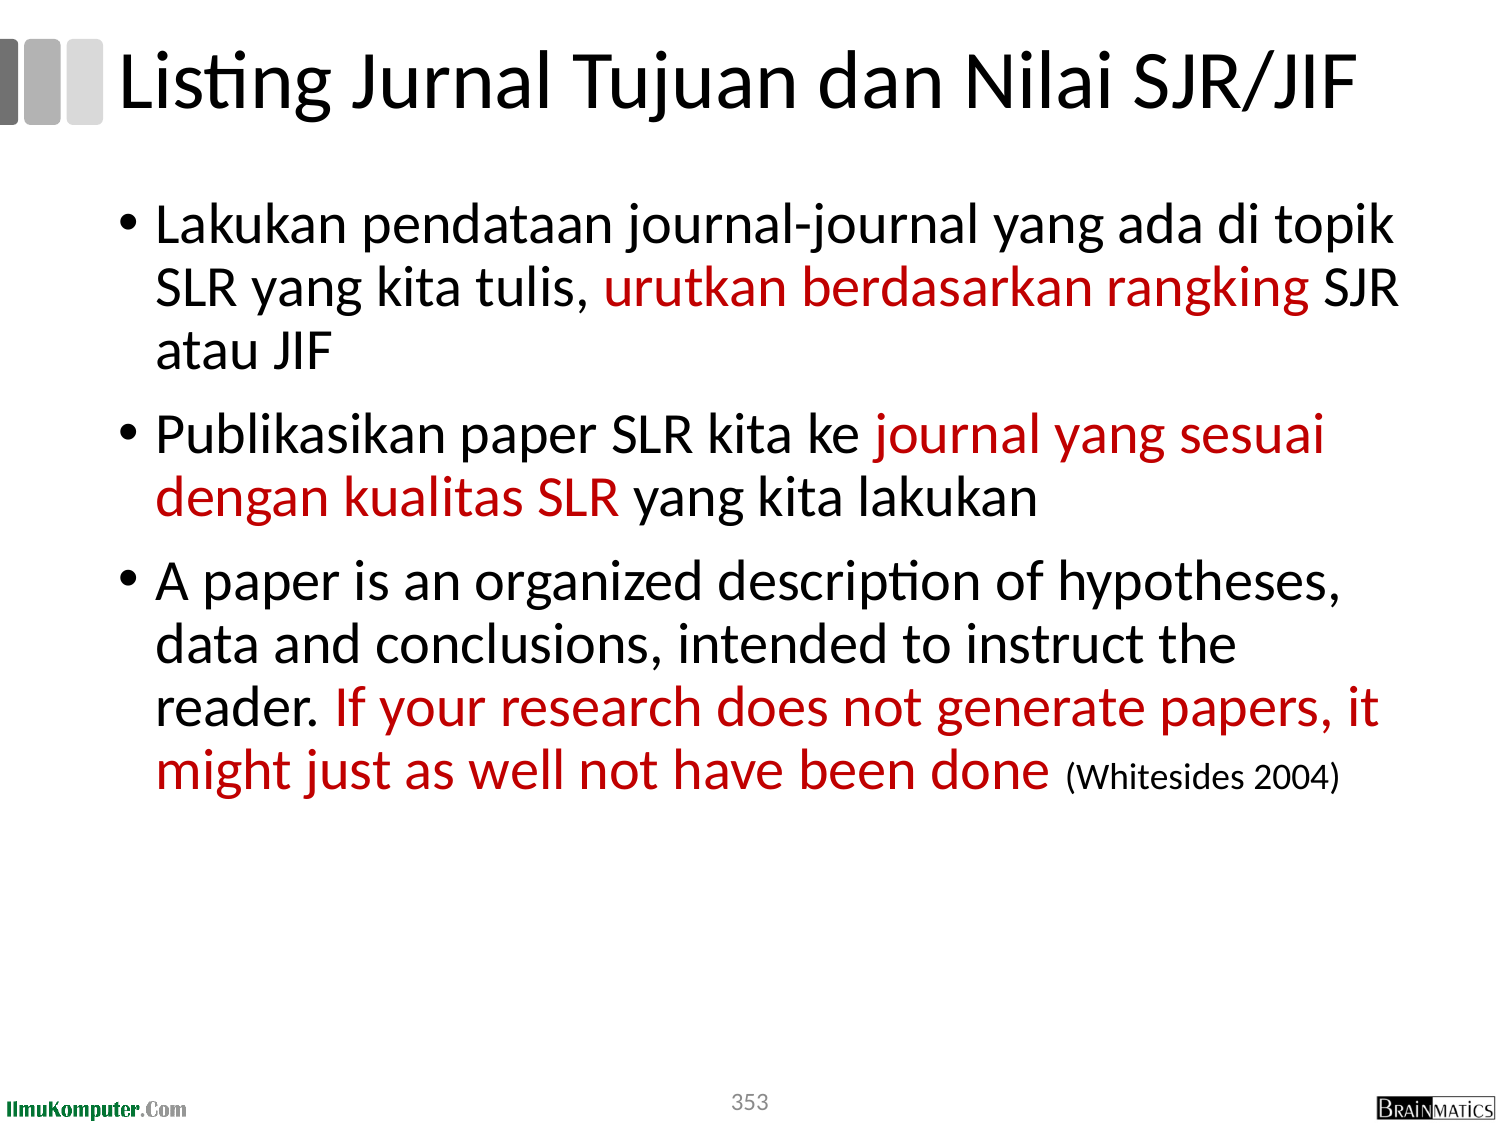

# Listing Jurnal Tujuan dan Nilai SJR/JIF
Lakukan pendataan journal-journal yang ada di topik SLR yang kita tulis, urutkan berdasarkan rangking SJR atau JIF
Publikasikan paper SLR kita ke journal yang sesuai dengan kualitas SLR yang kita lakukan
A paper is an organized description of hypotheses, data and conclusions, intended to instruct the reader. If your research does not generate papers, it might just as well not have been done (Whitesides 2004)
353